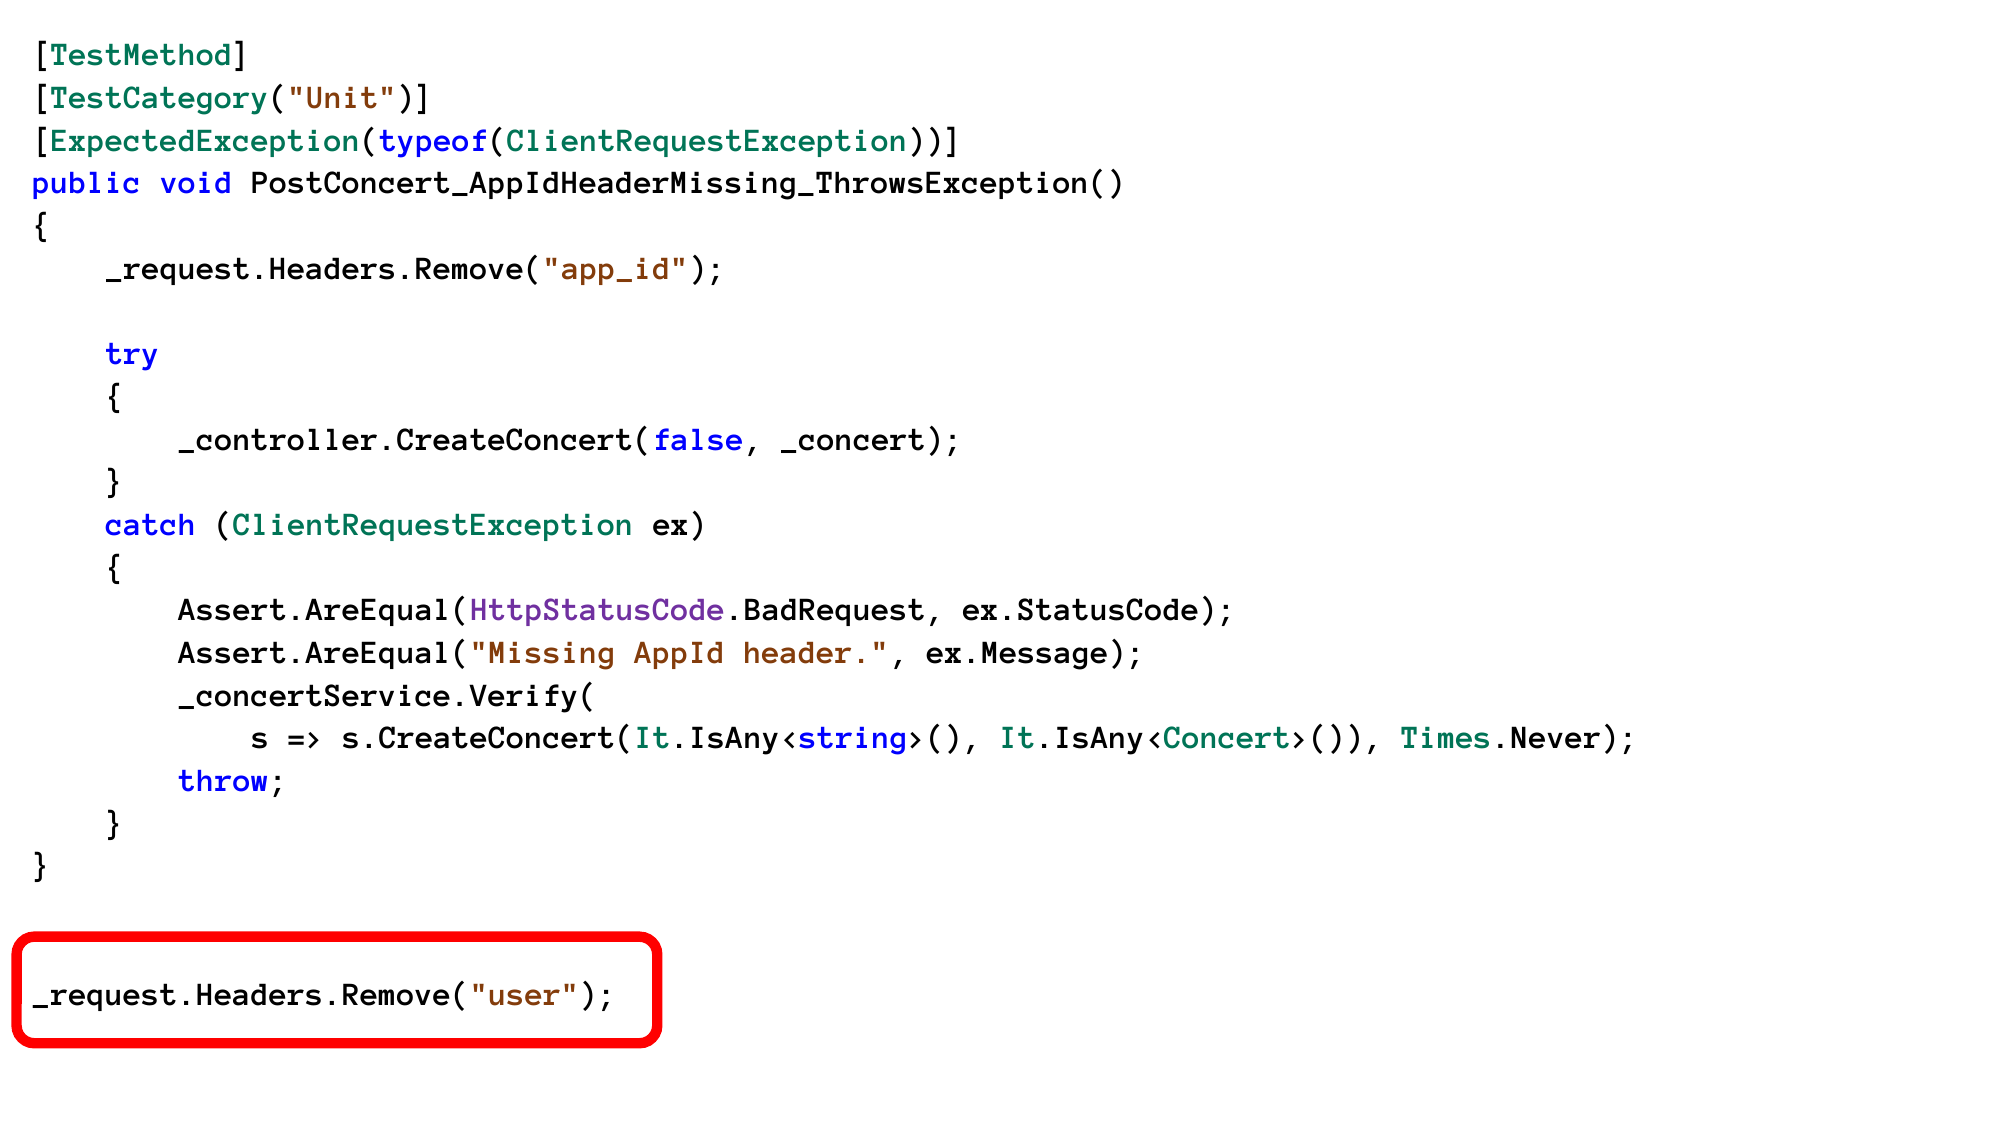

[TestMethod]
 [TestCategory("Unit")]
 [ExpectedException(typeof(ClientRequestException))]
 public void PostConcert_AppIdHeaderMissing_ThrowsException()
 {
     _request.Headers.Remove("app_id");

     try
     {
         _controller.CreateConcert(false, _concert);
     }
     catch (ClientRequestException ex)
     {
         Assert.AreEqual(HttpStatusCode.BadRequest, ex.StatusCode);
         Assert.AreEqual("Missing AppId header.", ex.Message);
         _concertService.Verify(
             s => s.CreateConcert(It.IsAny<string>(), It.IsAny<Concert>()), Times.Never);
         throw;
     }
 }

 _request.Headers.Remove("user");